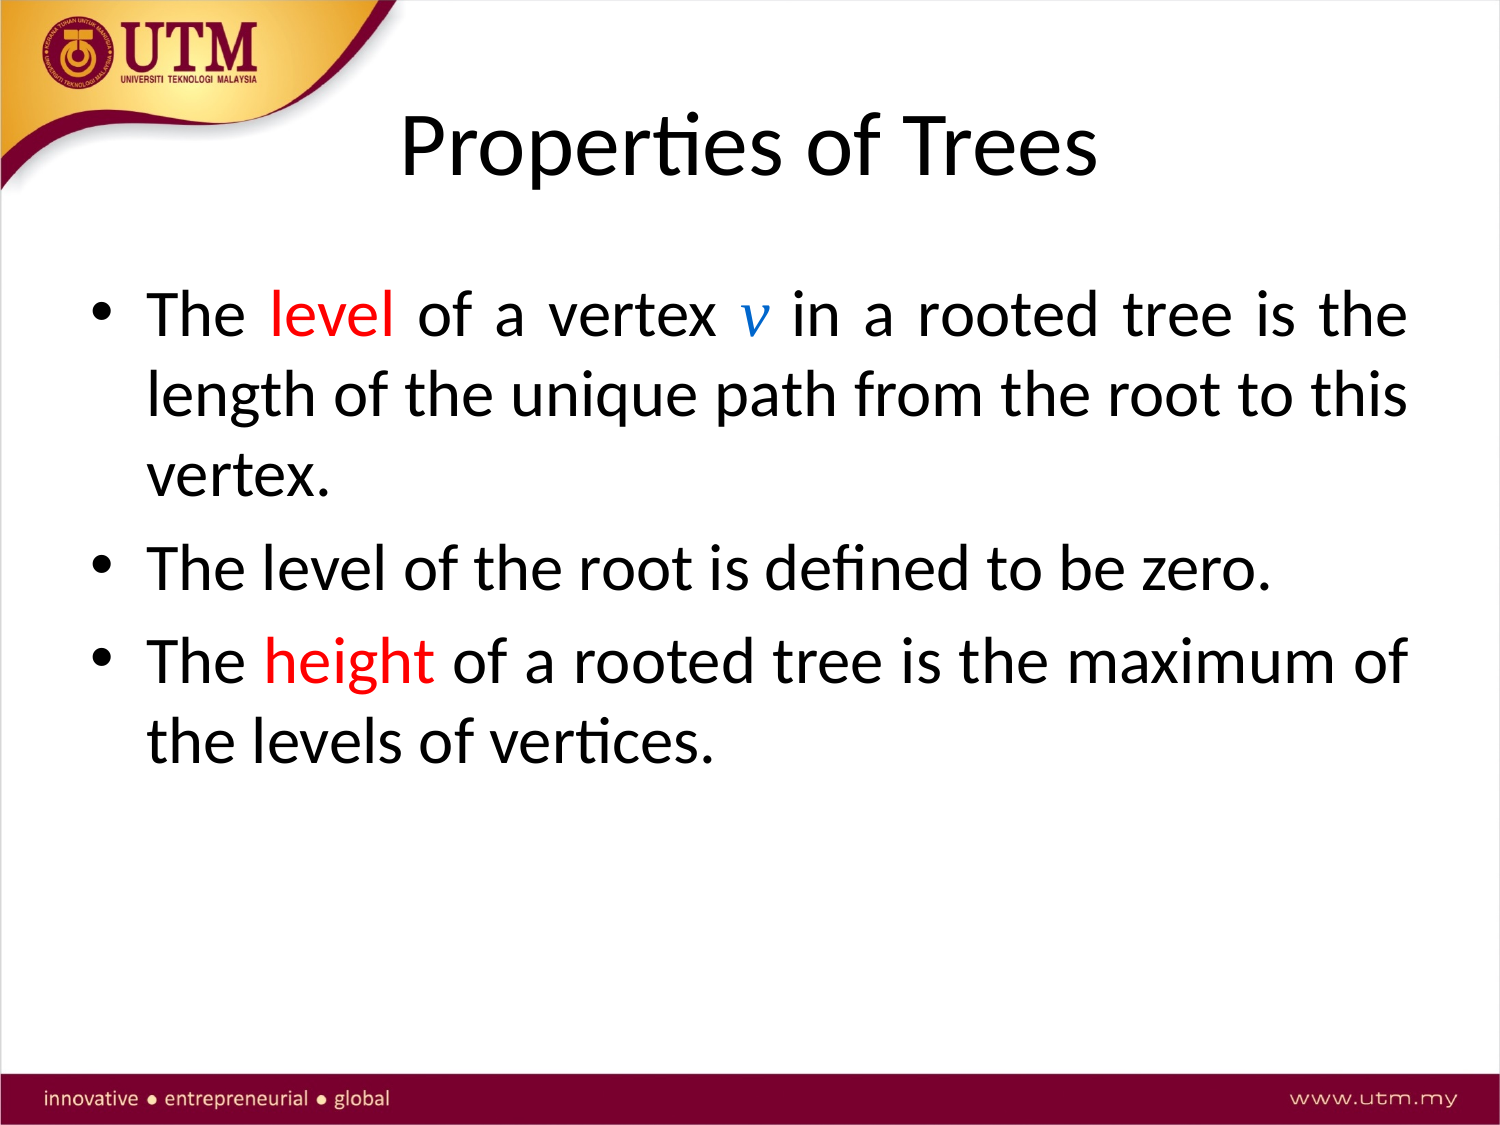

# Properties of Trees
The level of a vertex v in a rooted tree is the length of the unique path from the root to this vertex.
The level of the root is defined to be zero.
The height of a rooted tree is the maximum of the levels of vertices.